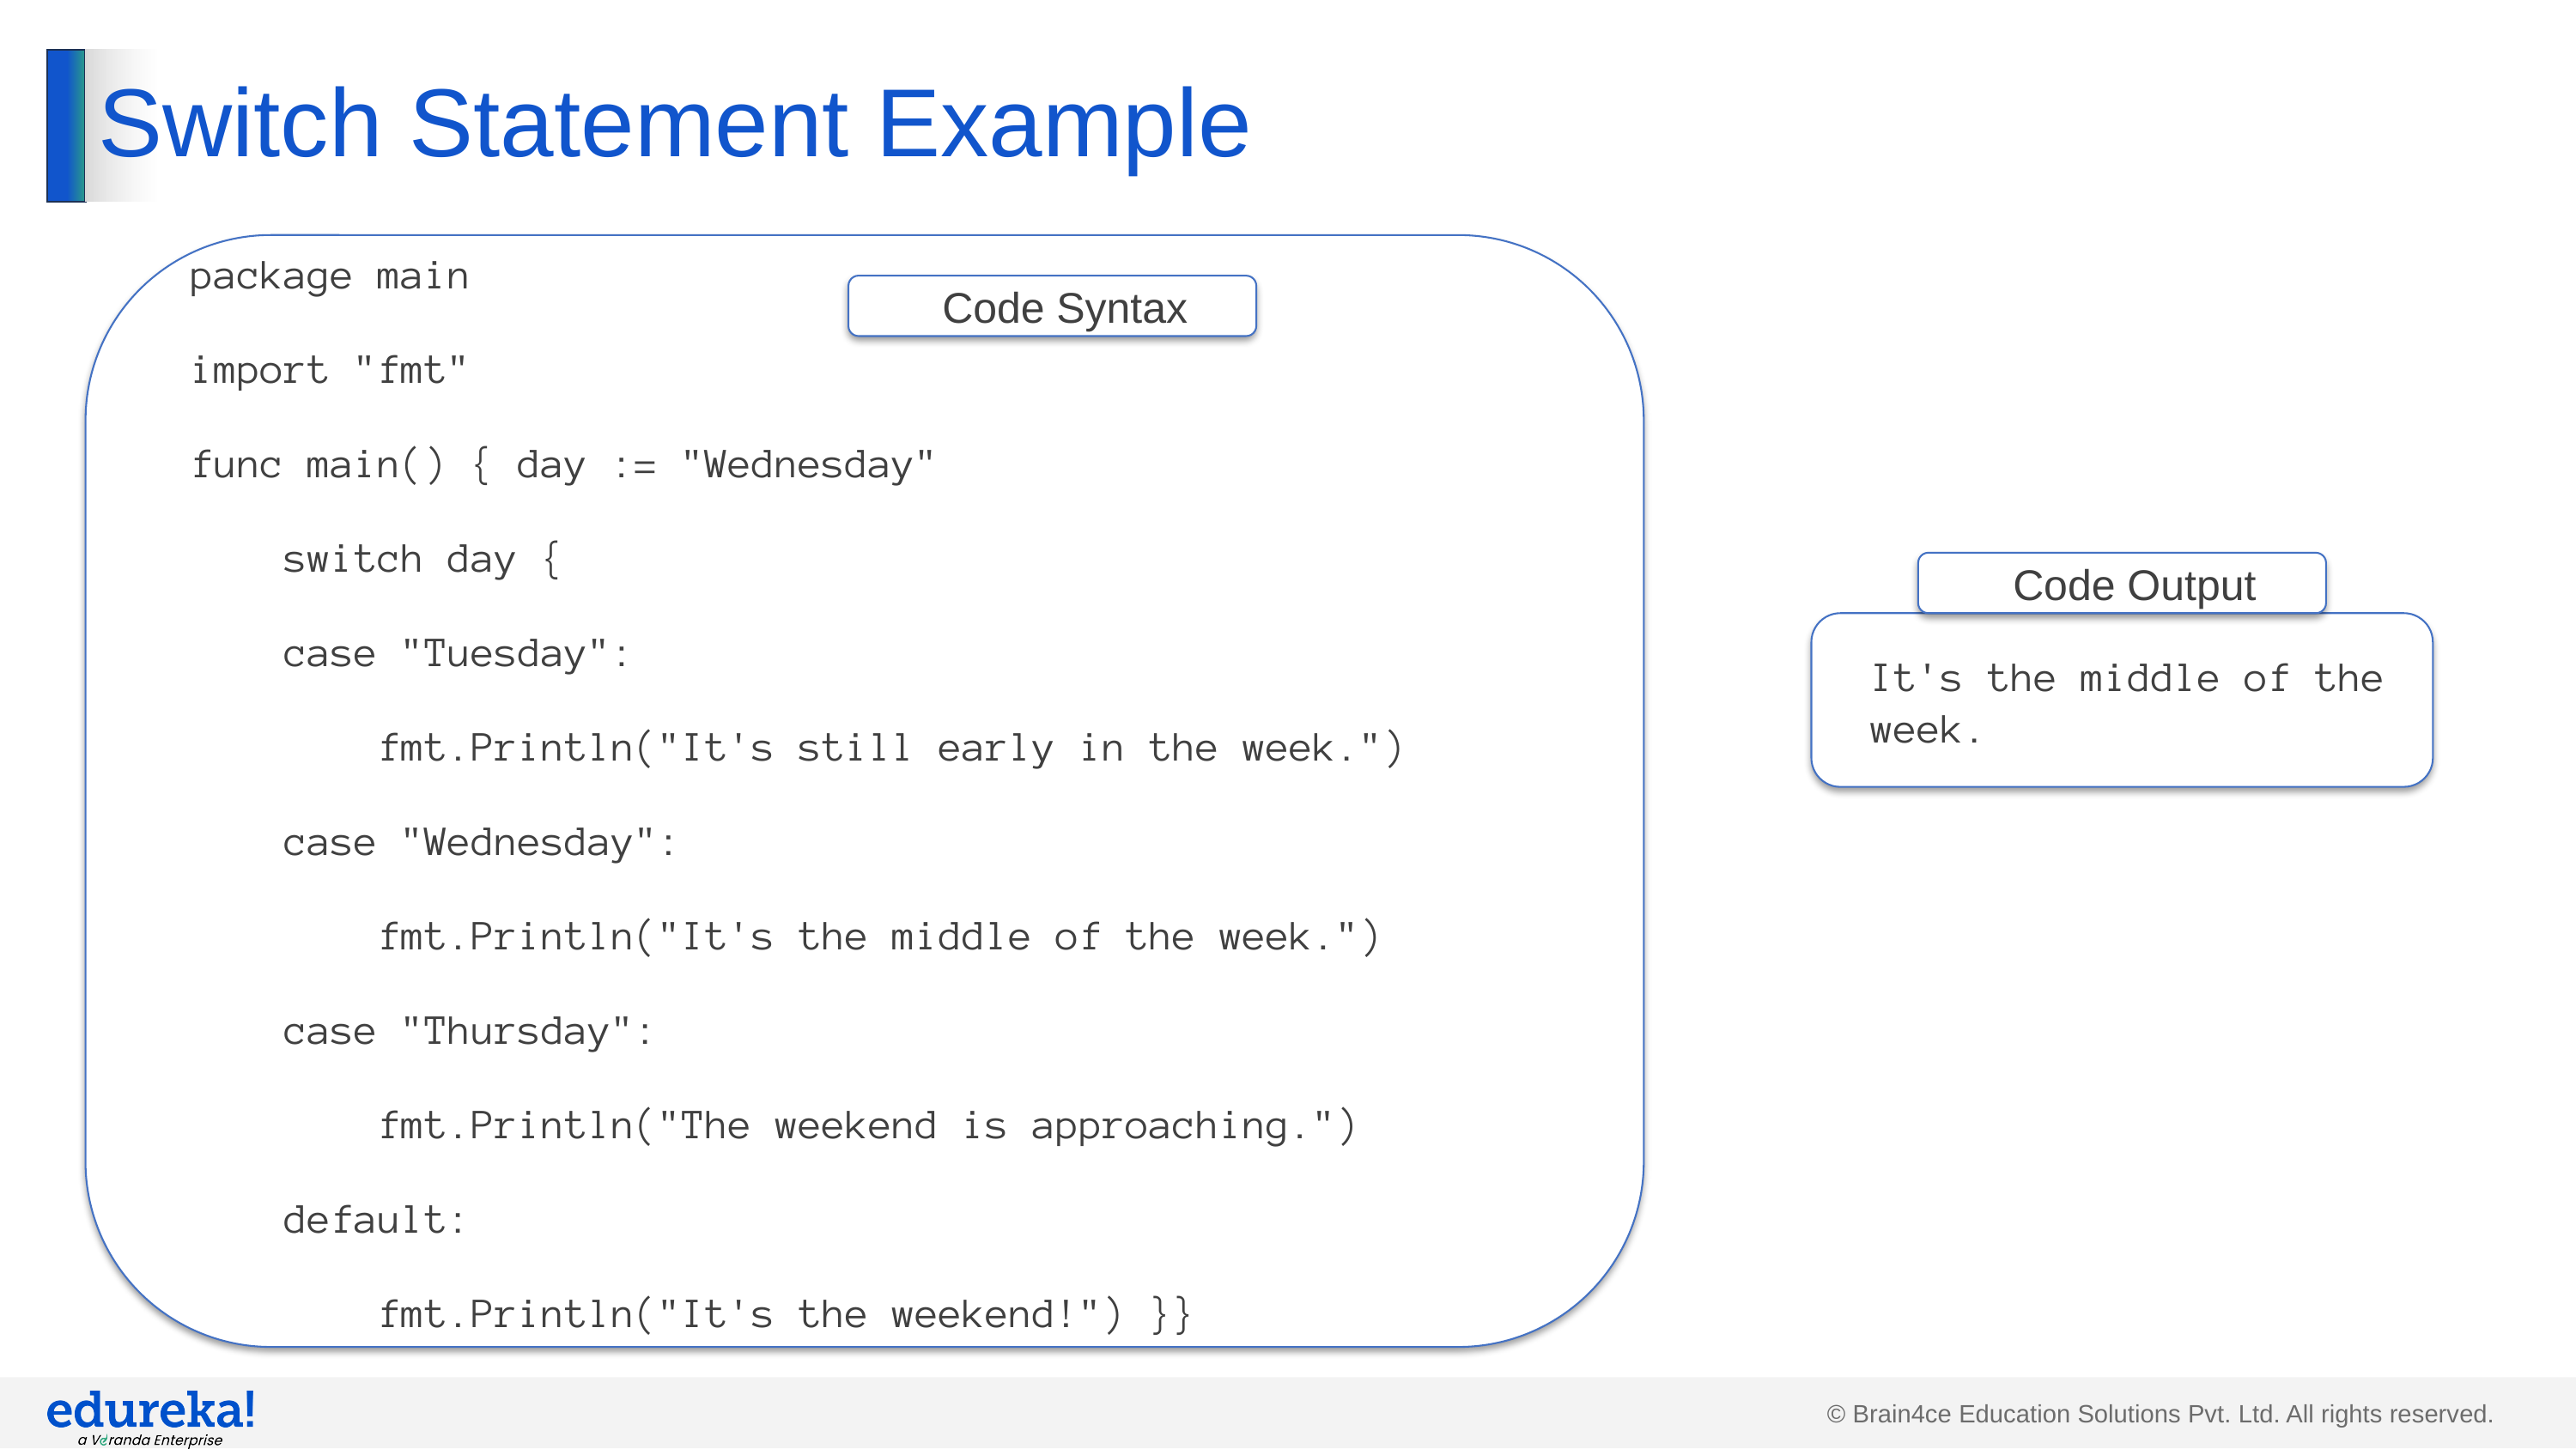

# Switch Statement Example
package main
import "fmt"
func main() { day := "Wednesday"
    switch day {
    case "Tuesday":
        fmt.Println("It's still early in the week.")
    case "Wednesday":
        fmt.Println("It's the middle of the week.")
    case "Thursday":
        fmt.Println("The weekend is approaching.")
    default:
        fmt.Println("It's the weekend!") }}
Code Syntax
Code Output
It's the middle of the week.